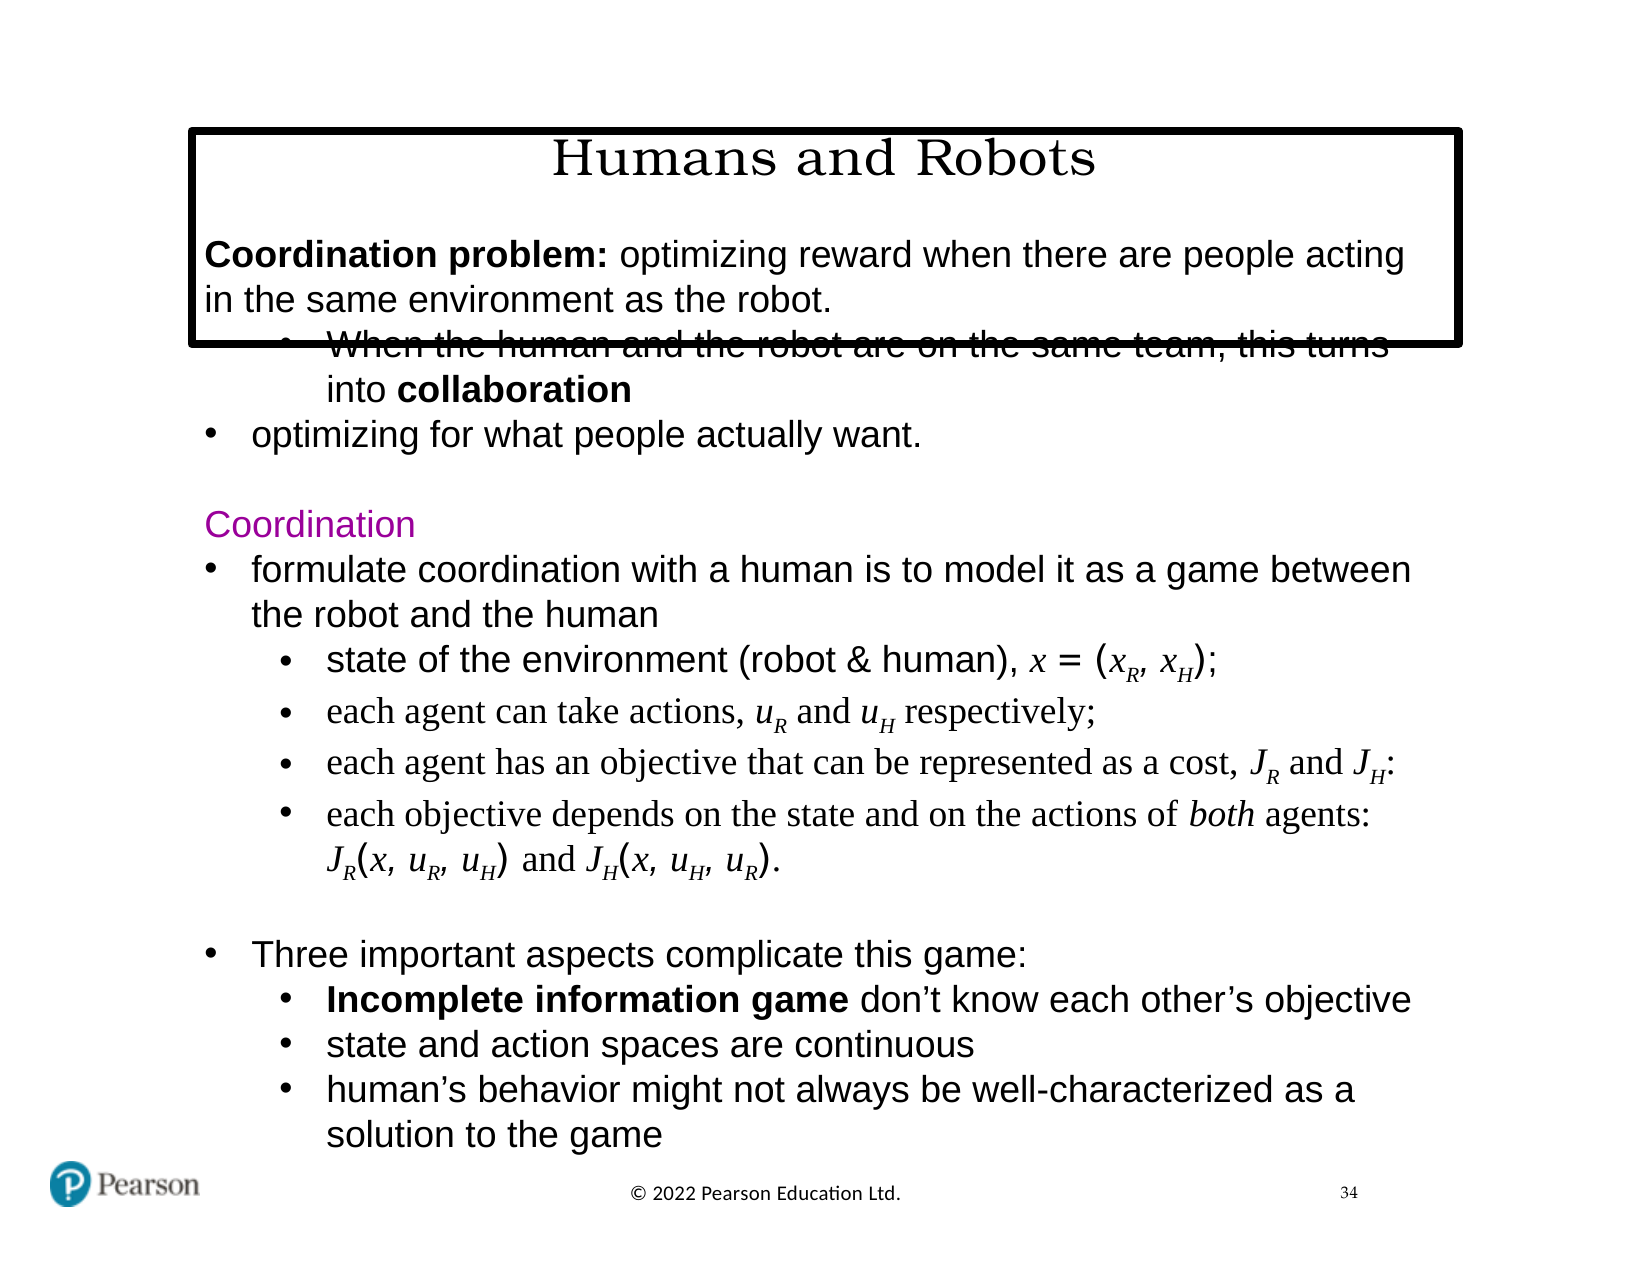

# Humans and Robots
Coordination problem: optimizing reward when there are people acting in the same environment as the robot.
When the human and the robot are on the same team, this turns into collaboration
optimizing for what people actually want.

Coordination
formulate coordination with a human is to model it as a game between the robot and the human
state of the environment (robot & human), x = (xR, xH);
each agent can take actions, uR and uH respectively;
each agent has an objective that can be represented as a cost, JR and JH:
each objective depends on the state and on the actions of both agents: JR(x, uR, uH) and JH(x, uH, uR).

Three important aspects complicate this game:
Incomplete information game don’t know each other’s objective
state and action spaces are continuous
human’s behavior might not always be well-characterized as a solution to the game
34